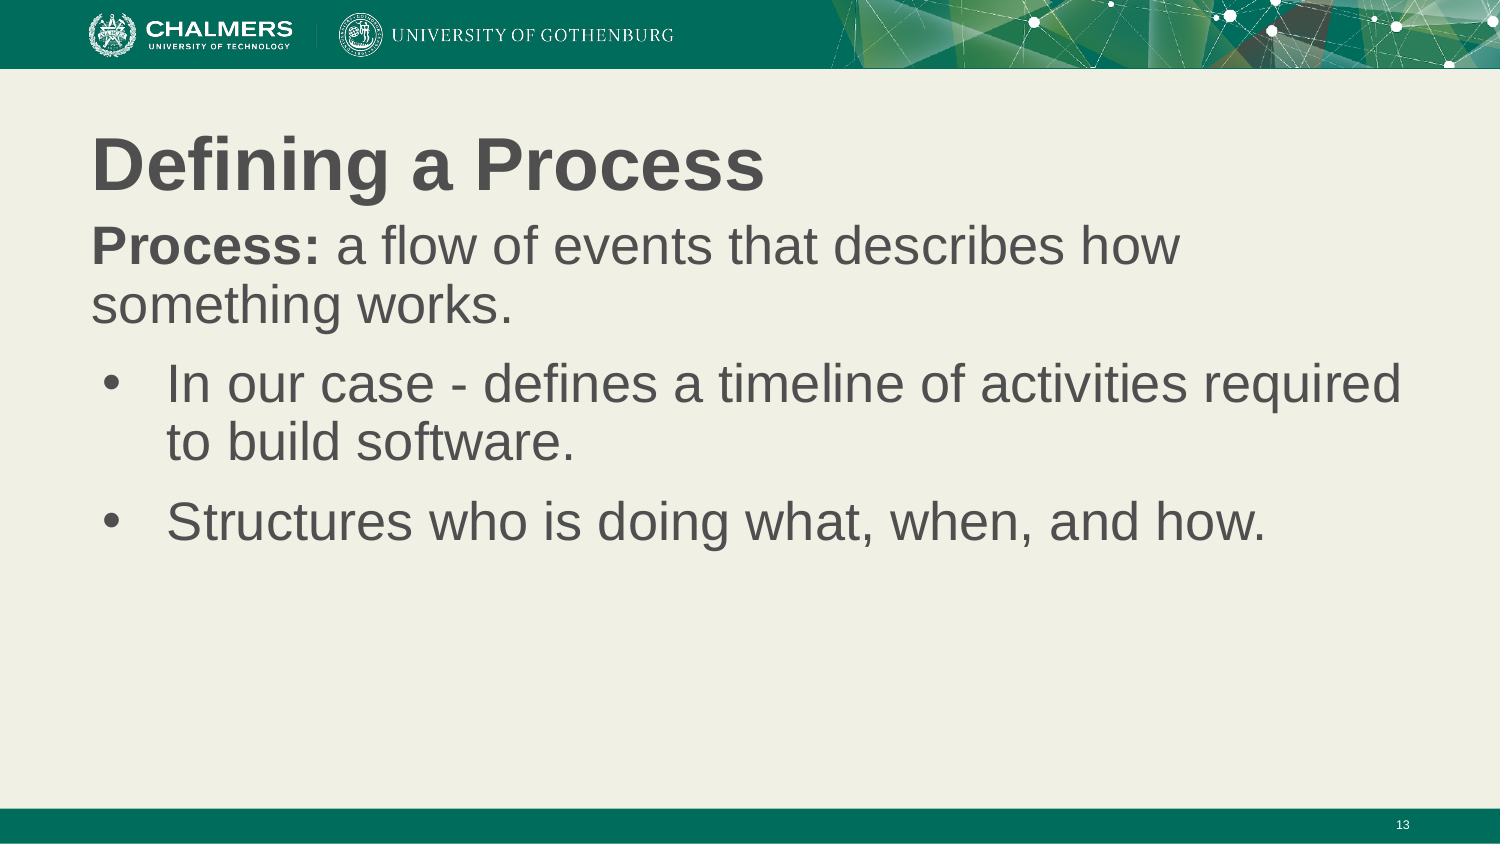

# Defining a Process
Process: a flow of events that describes how something works.
In our case - defines a timeline of activities required to build software.
Structures who is doing what, when, and how.
13